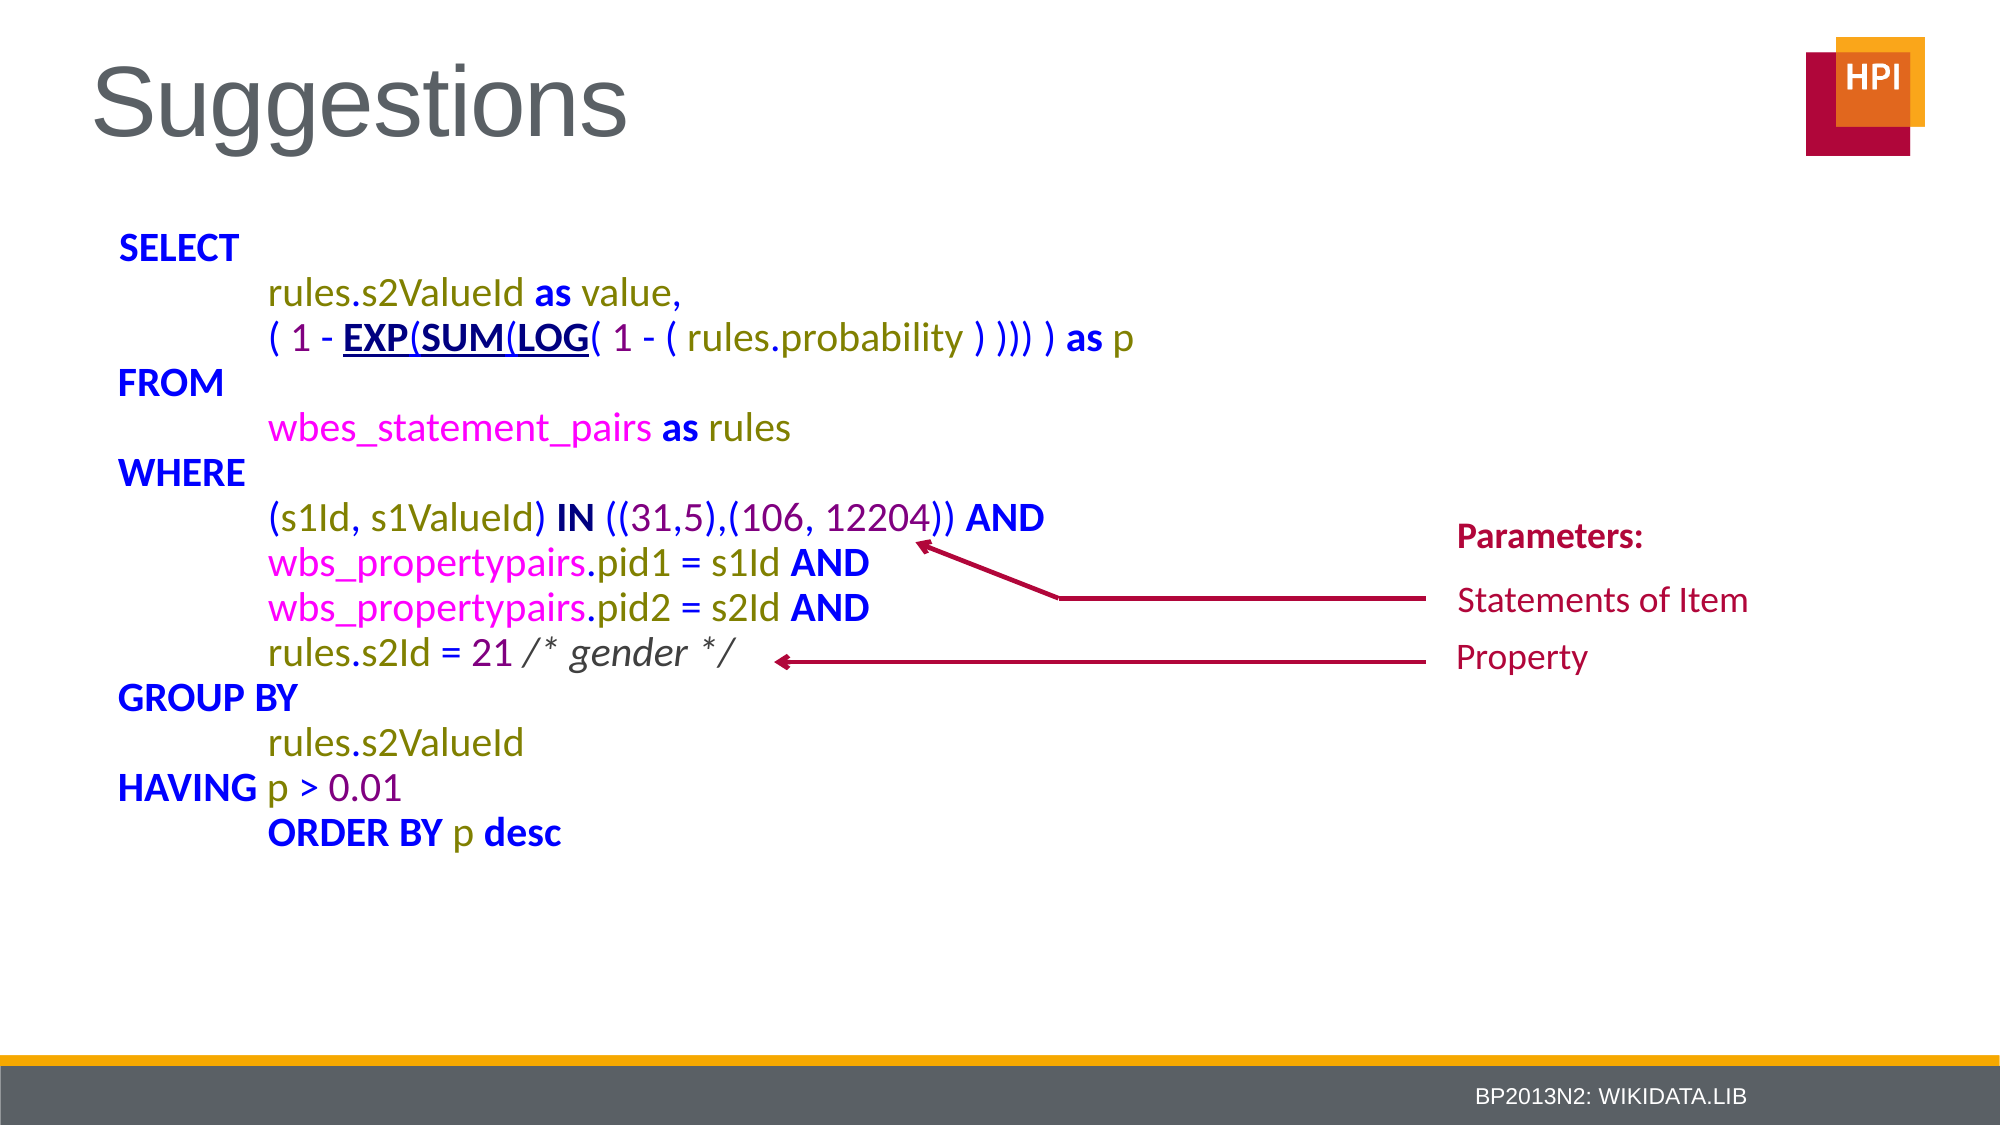

# Suggestions
SELECT
	rules.s2ValueId as value,
	( 1 - EXP(SUM(LOG( 1 - ( rules.probability ) ))) ) as p
FROM
	wbes_statement_pairs as rules
WHERE
	(s1Id, s1ValueId) IN ((31,5),(106, 12204)) AND
	wbs_propertypairs.pid1 = s1Id AND
	wbs_propertypairs.pid2 = s2Id AND
	rules.s2Id = 21 /* gender */
GROUP BY
	rules.s2ValueId
HAVING p > 0.01
	ORDER BY p desc
Parameters:

Statements of Item

Property

BP2013N2: WIKIDATA.LIB